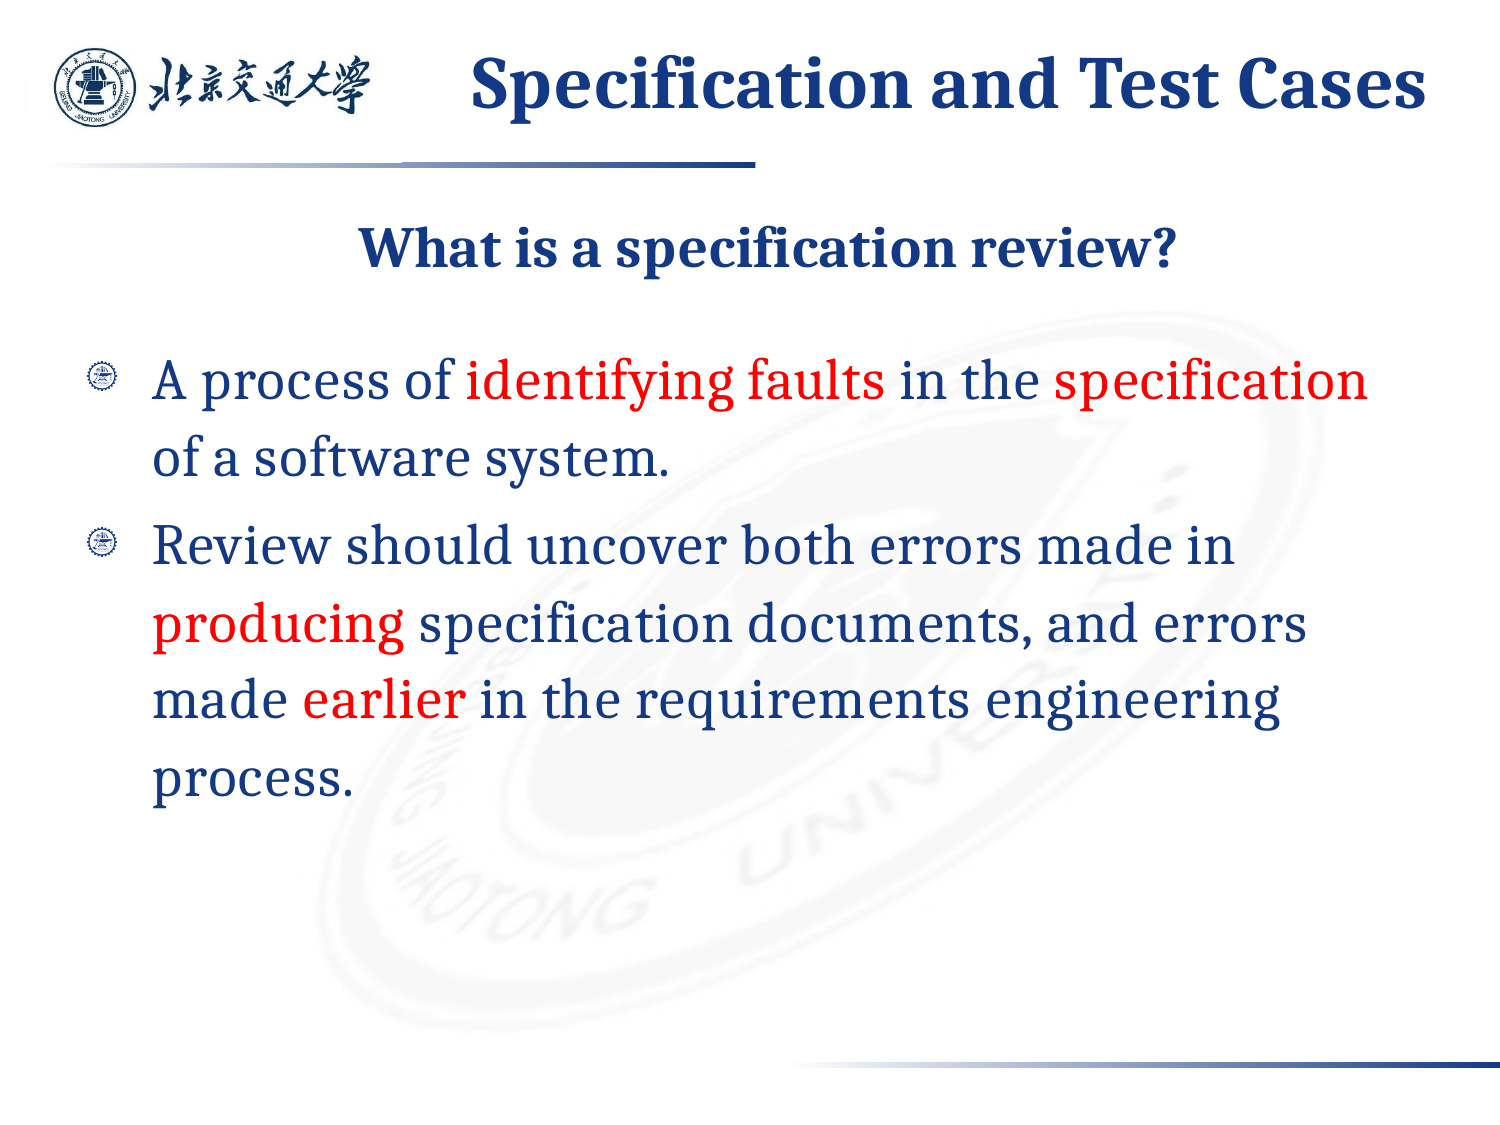

# Specification and Test Cases
What is a specification review?
A process of identifying faults in the specification of a software system.
Review should uncover both errors made in producing specification documents, and errors made earlier in the requirements engineering process.